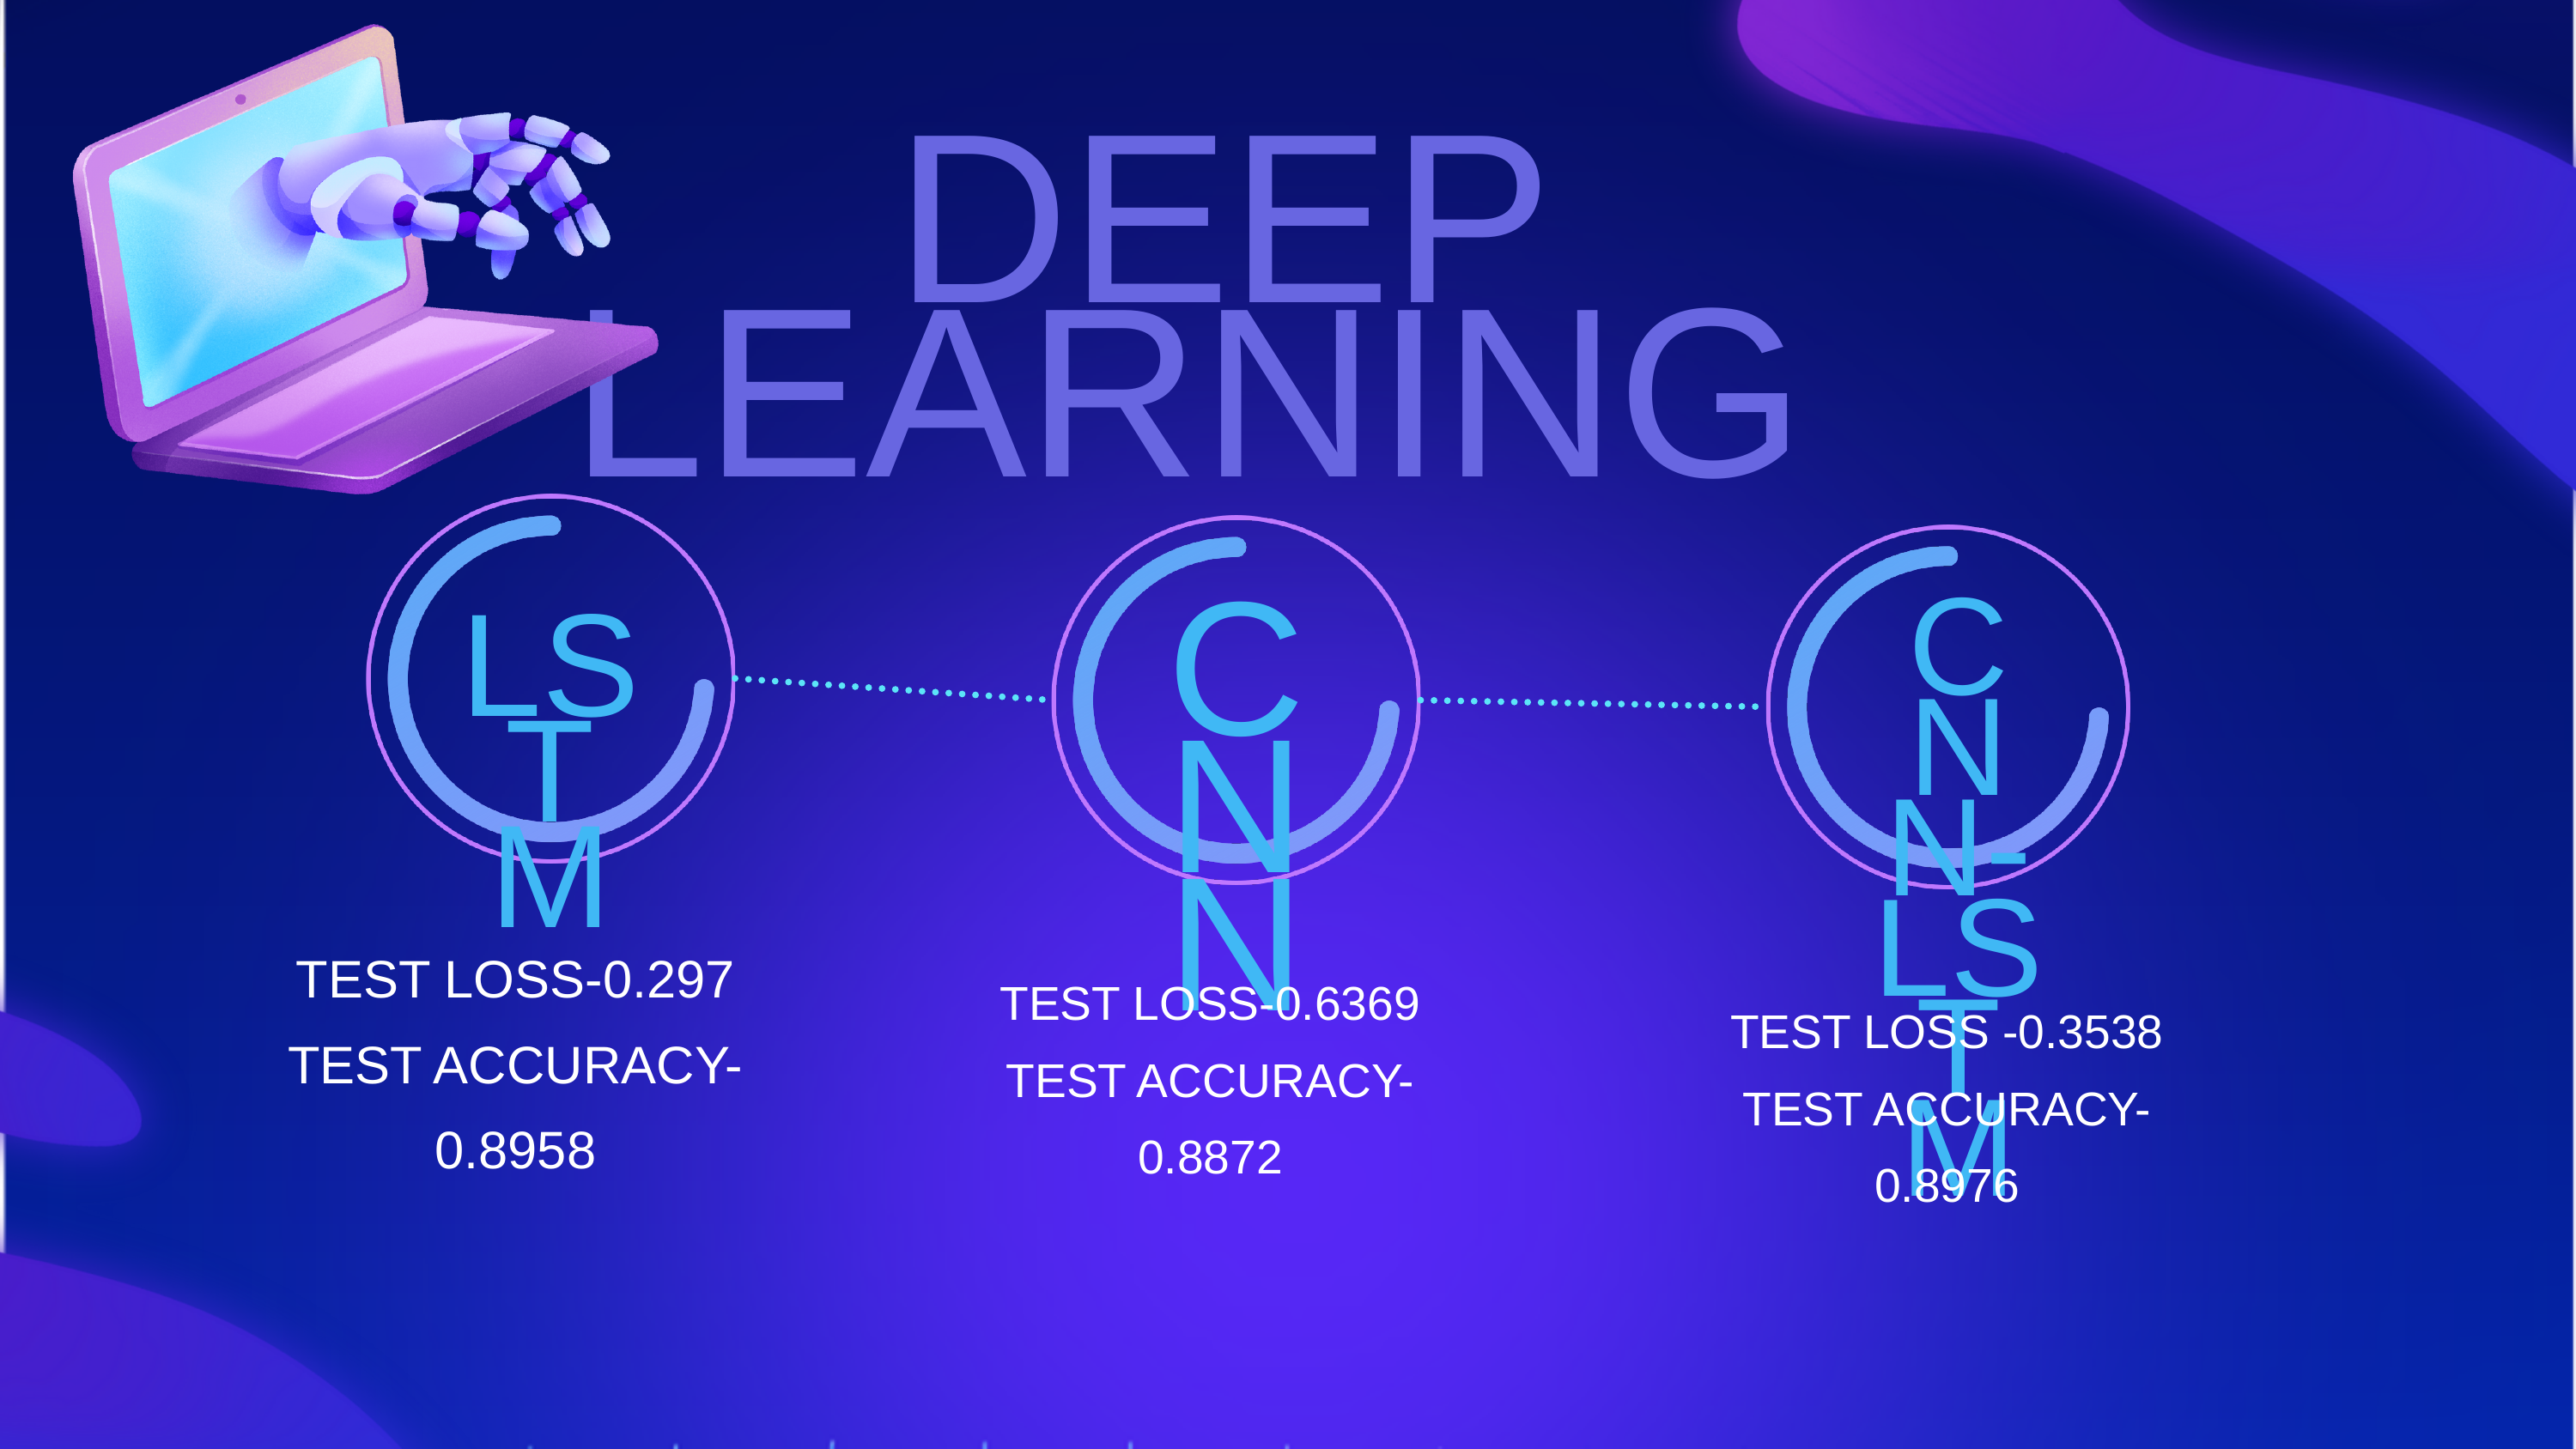

DEEP LEARNING

CNN-LSTM
CNN
LSTM

TEST LOSS-0.297
TEST ACCURACY-0.8958
TEST LOSS-0.6369
TEST ACCURACY-0.8872
TEST LOSS -0.3538
TEST ACCURACY-0.8976